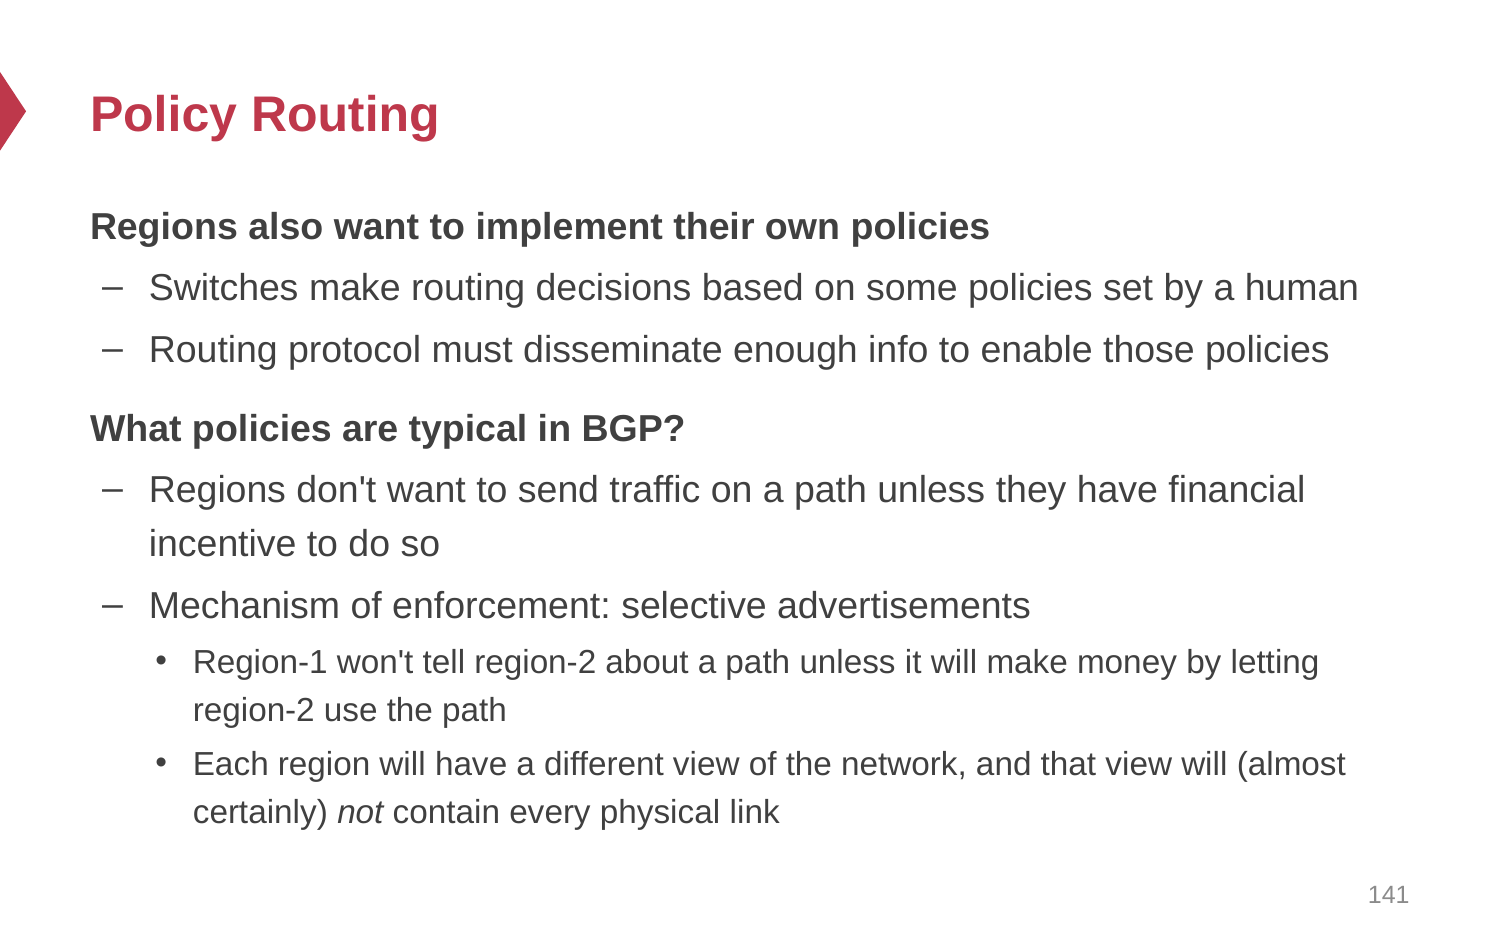

# Policy Routing
Regions also want to implement their own policies
Switches make routing decisions based on some policies set by a human
Routing protocol must disseminate enough info to enable those policies
What policies are typical in BGP?
Regions don't want to send traffic on a path unless they have financial incentive to do so
Mechanism of enforcement: selective advertisements
Region-1 won't tell region-2 about a path unless it will make money by letting region-2 use the path
Each region will have a different view of the network, and that view will (almost certainly) not contain every physical link

141